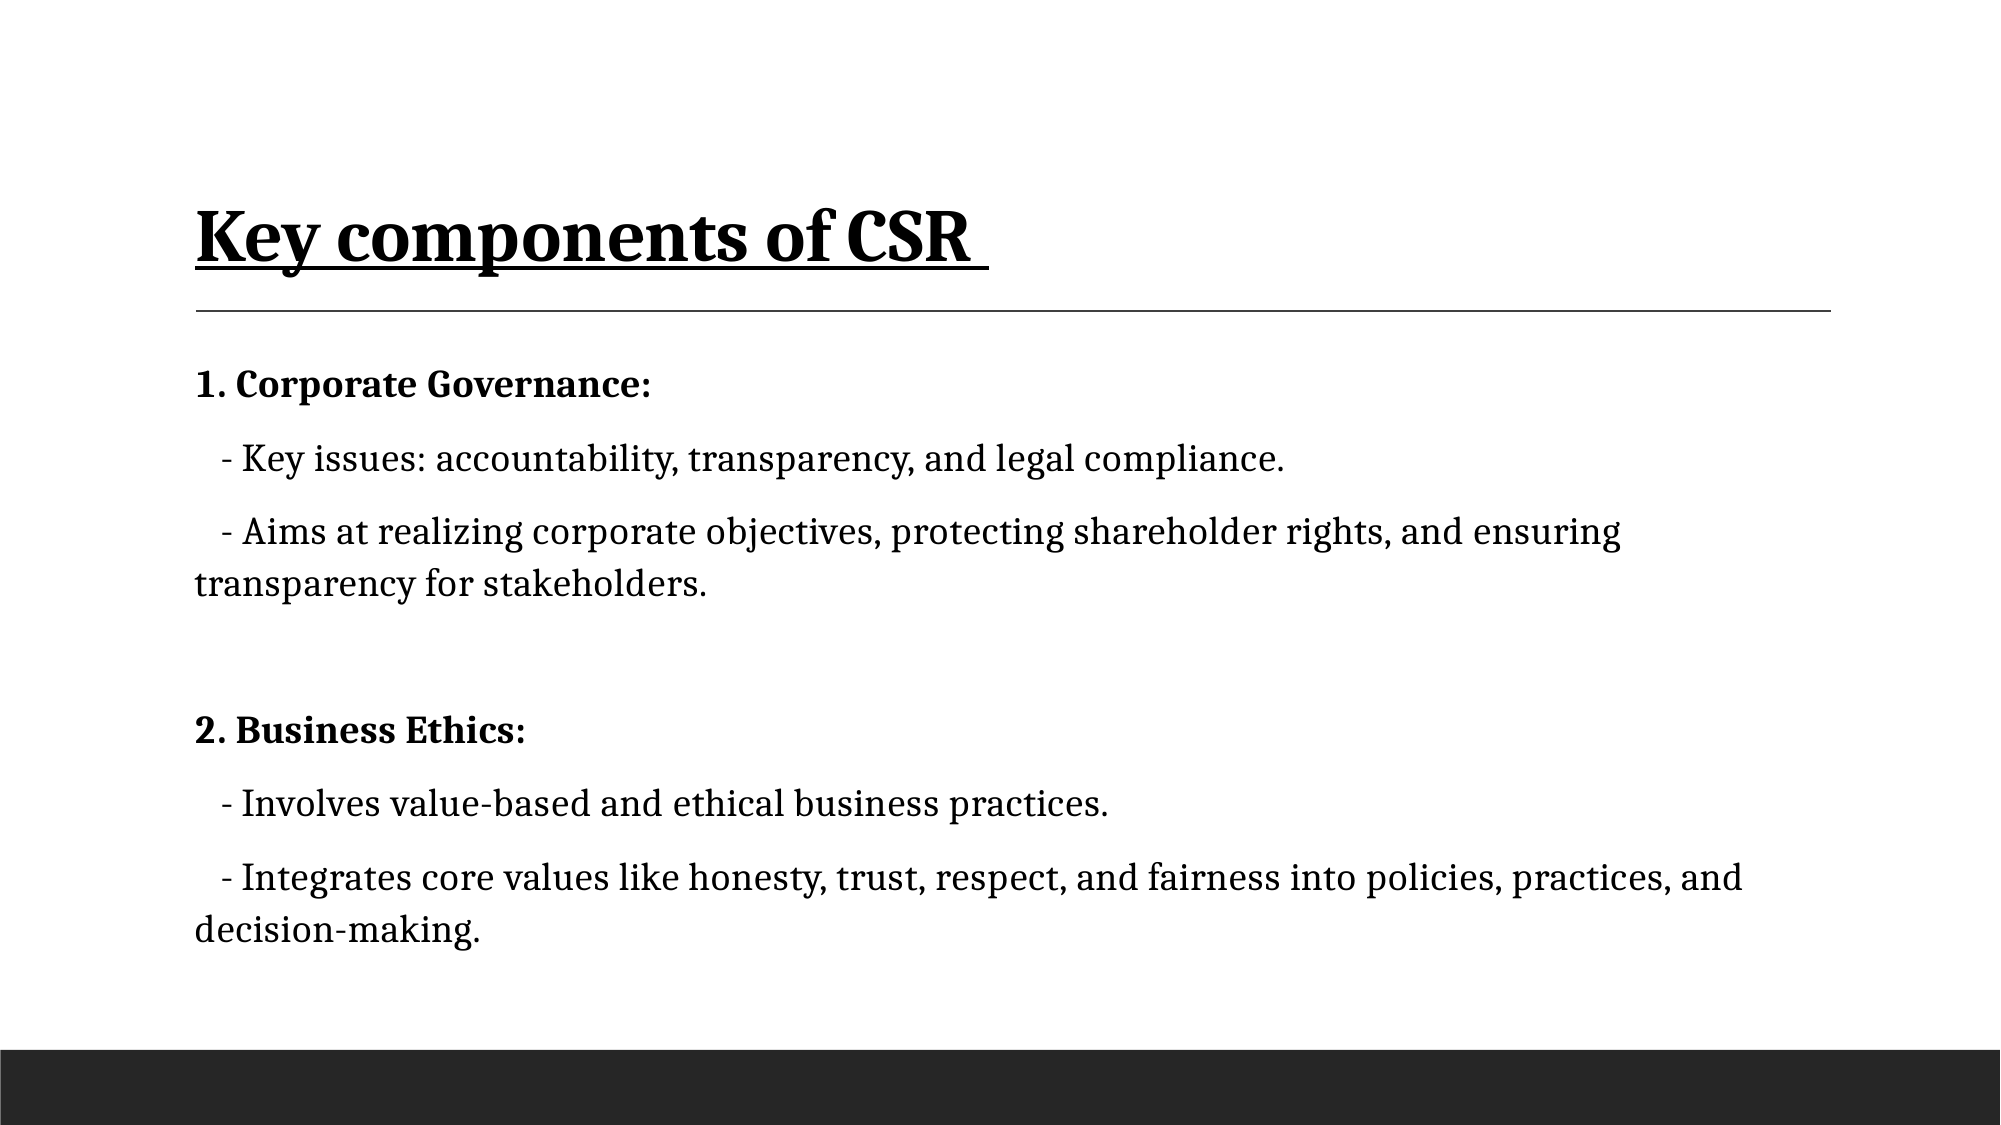

# Key components of CSR
1. Corporate Governance:
   - Key issues: accountability, transparency, and legal compliance.
   - Aims at realizing corporate objectives, protecting shareholder rights, and ensuring transparency for stakeholders.

2. Business Ethics:
   - Involves value-based and ethical business practices.
   - Integrates core values like honesty, trust, respect, and fairness into policies, practices, and decision-making.